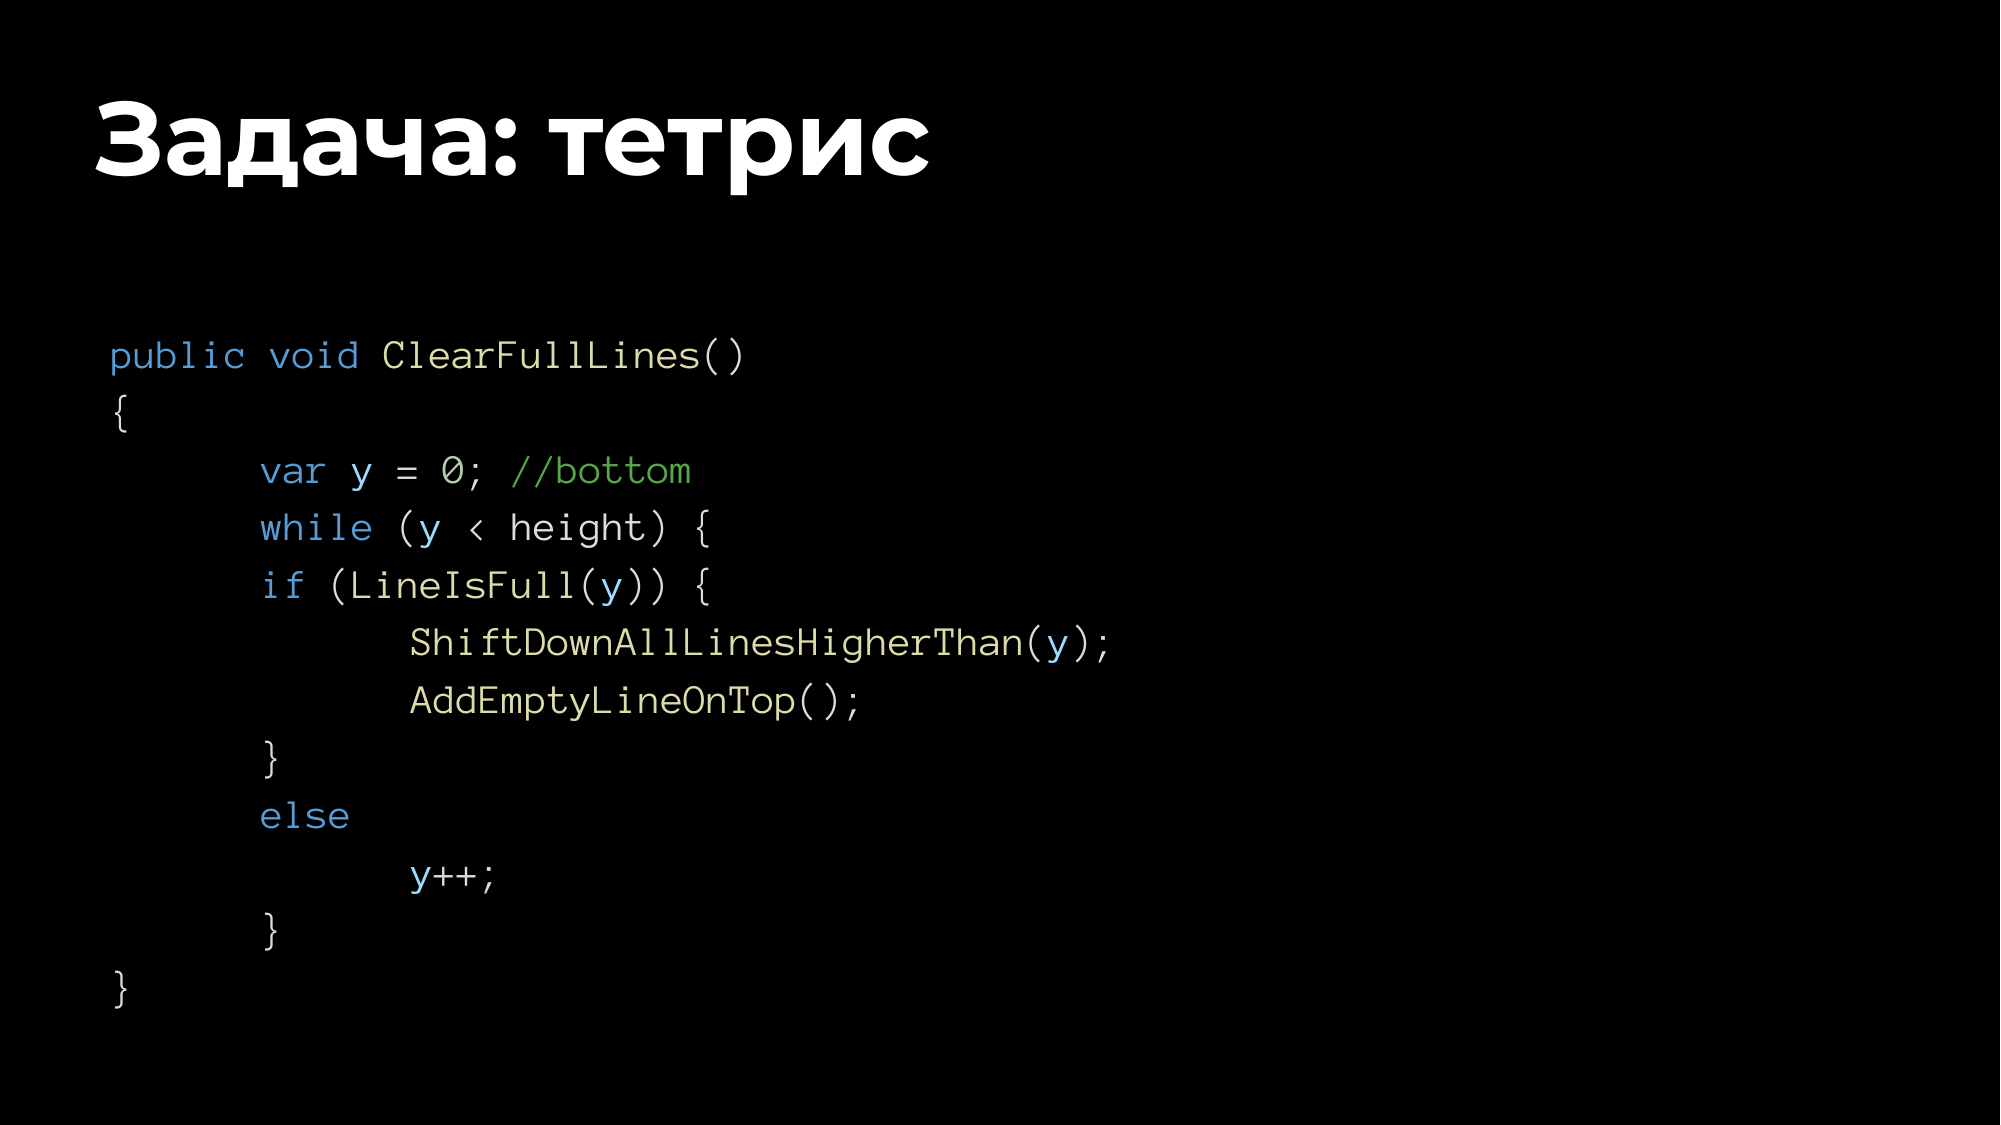

# Задача: тетрис

public void ClearFullLines()
{
 	var y = 0; //bottom
 	while (y < height) {
     	if (LineIsFull(y)) {
         	ShiftDownAllLinesHigherThan(y);
         	AddEmptyLineOnTop();
     	}
     	else
         	y++;
 	}
}